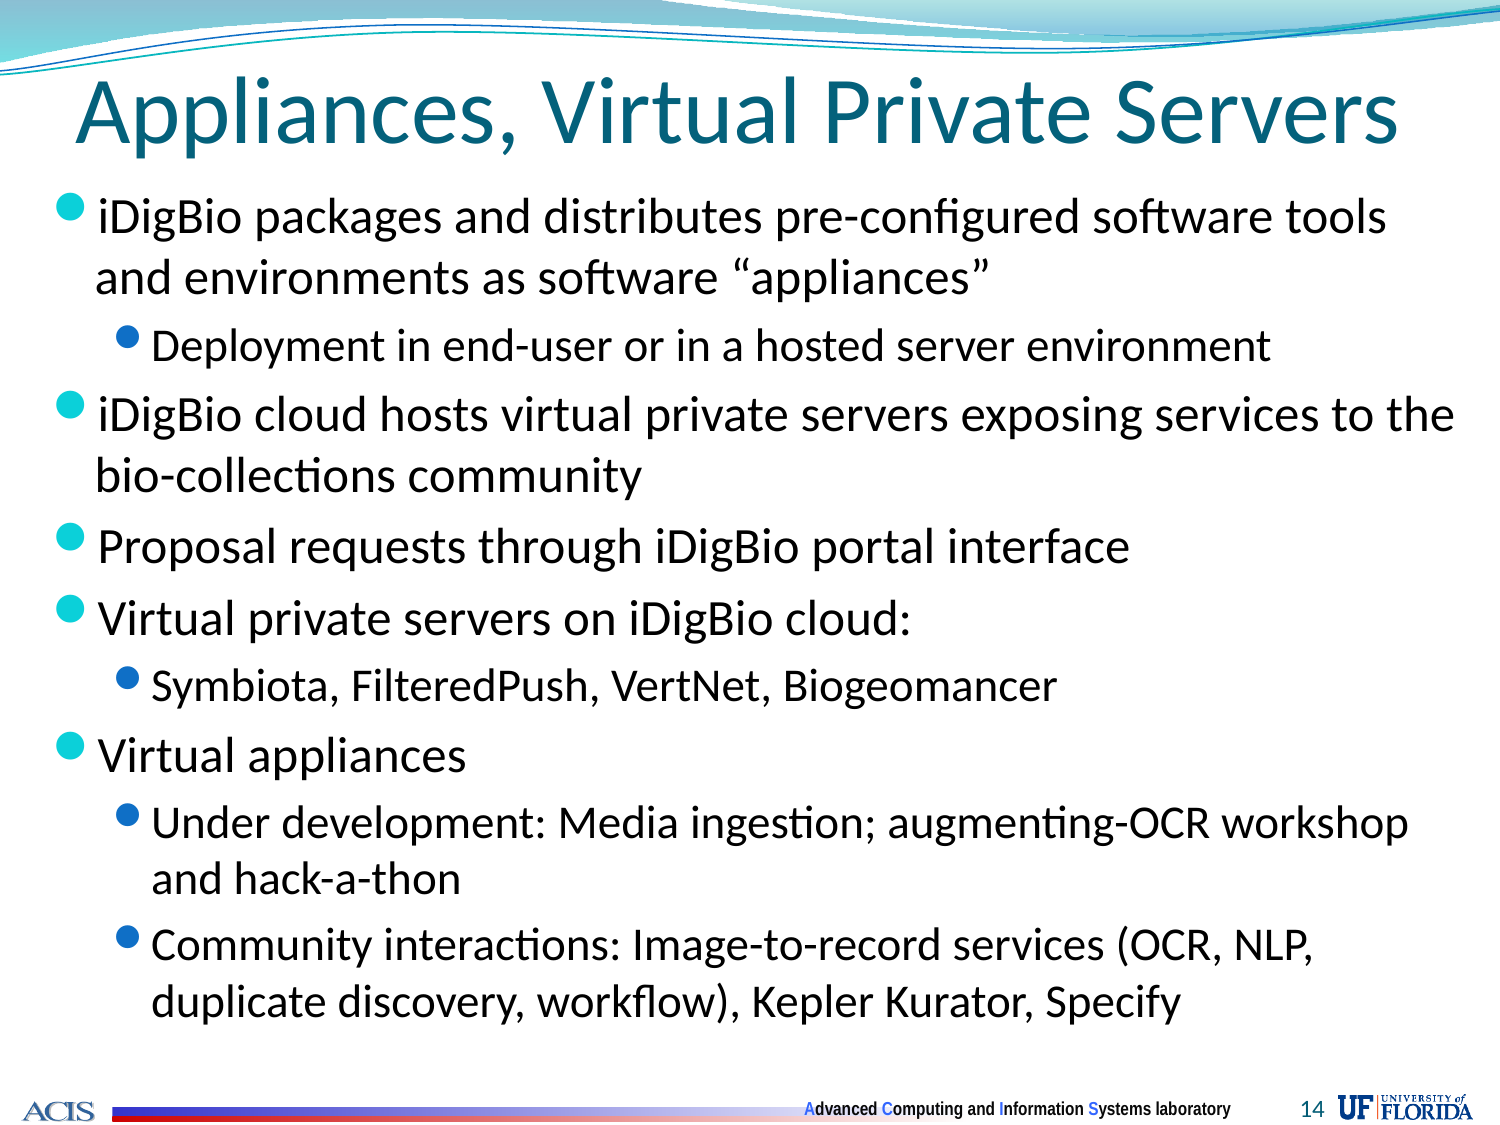

# Appliances, Virtual Private Servers
iDigBio packages and distributes pre-configured software tools and environments as software “appliances”
Deployment in end-user or in a hosted server environment
iDigBio cloud hosts virtual private servers exposing services to the bio-collections community
Proposal requests through iDigBio portal interface
Virtual private servers on iDigBio cloud:
Symbiota, FilteredPush, VertNet, Biogeomancer
Virtual appliances
Under development: Media ingestion; augmenting-OCR workshop and hack-a-thon
Community interactions: Image-to-record services (OCR, NLP, duplicate discovery, workflow), Kepler Kurator, Specify

14